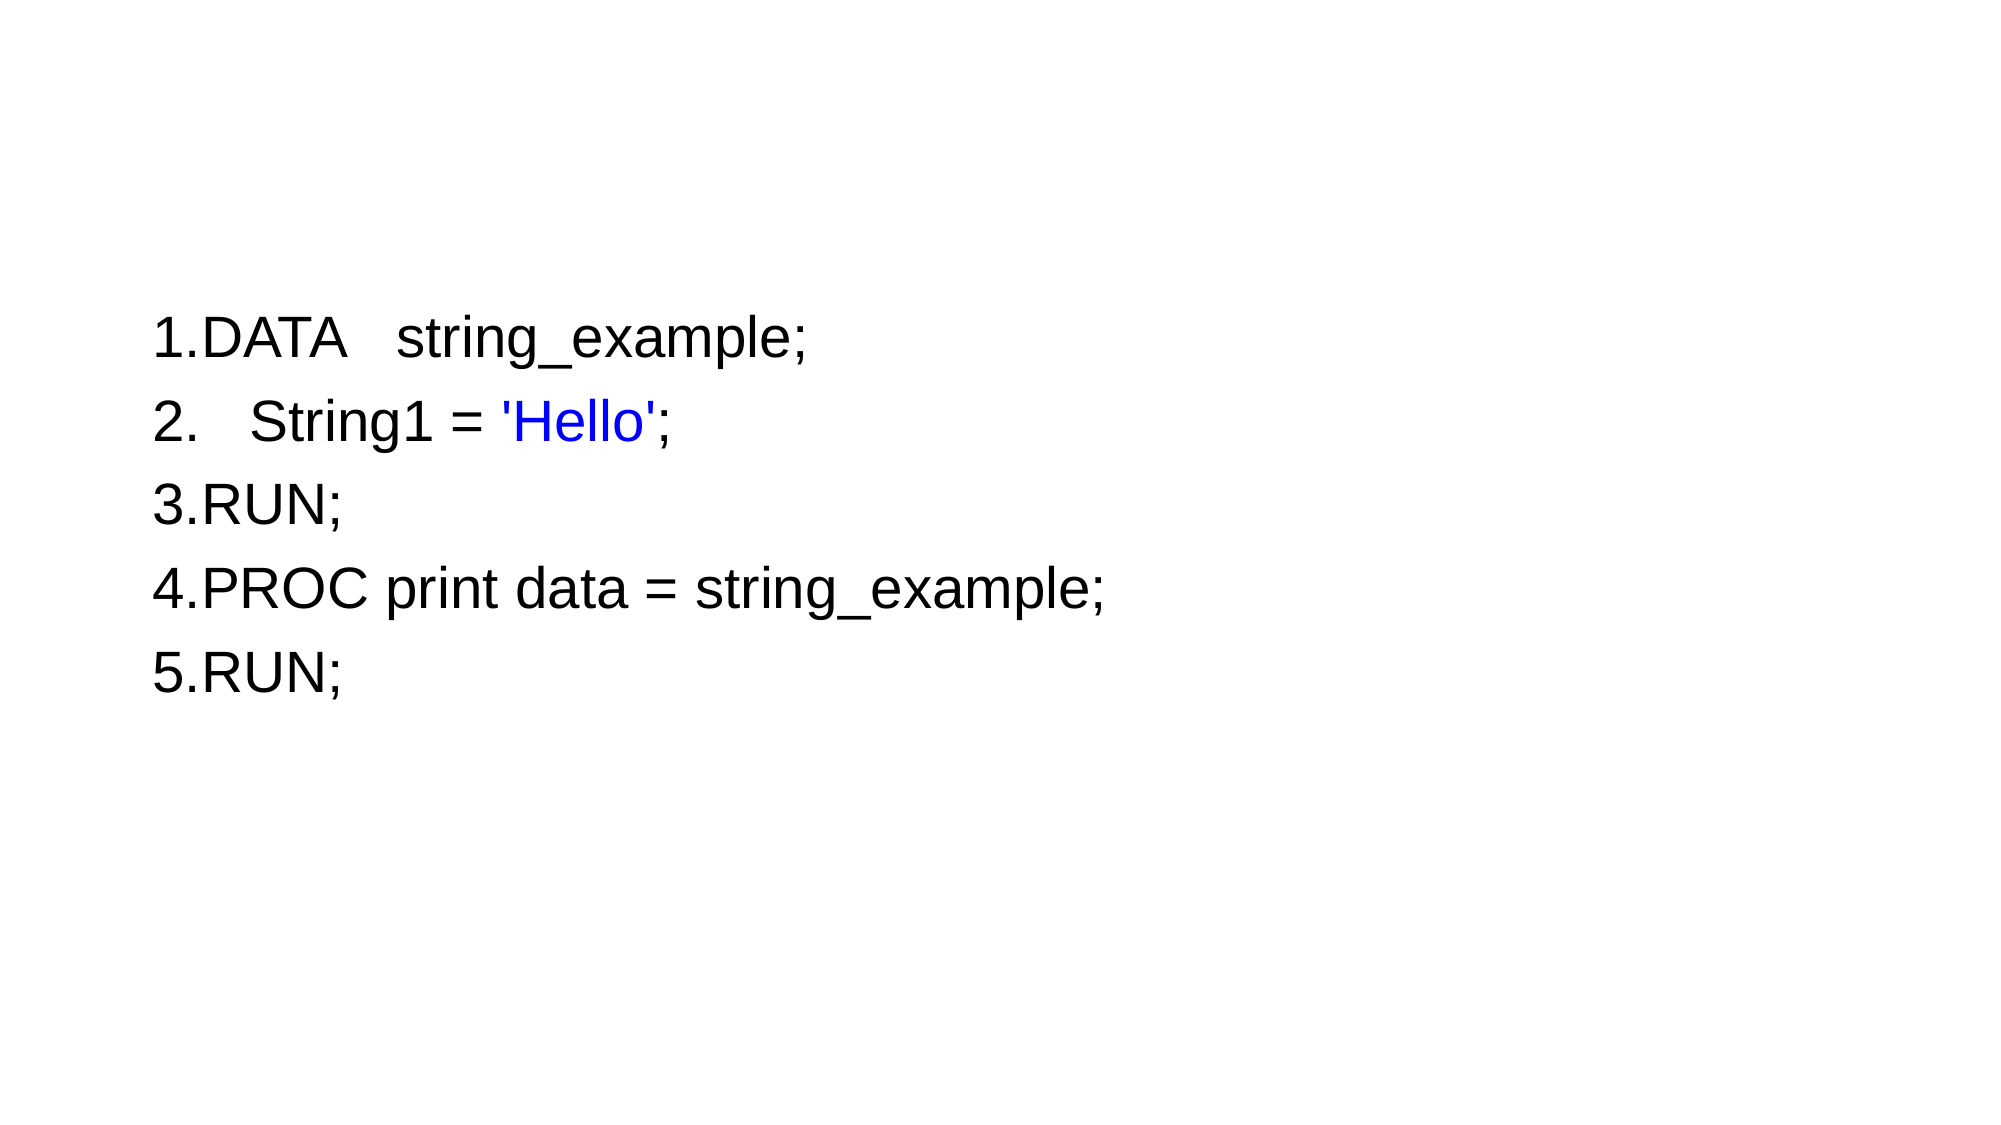

#
DATA   string_example;
   String1 = 'Hello';
RUN;
PROC print data = string_example;
RUN;